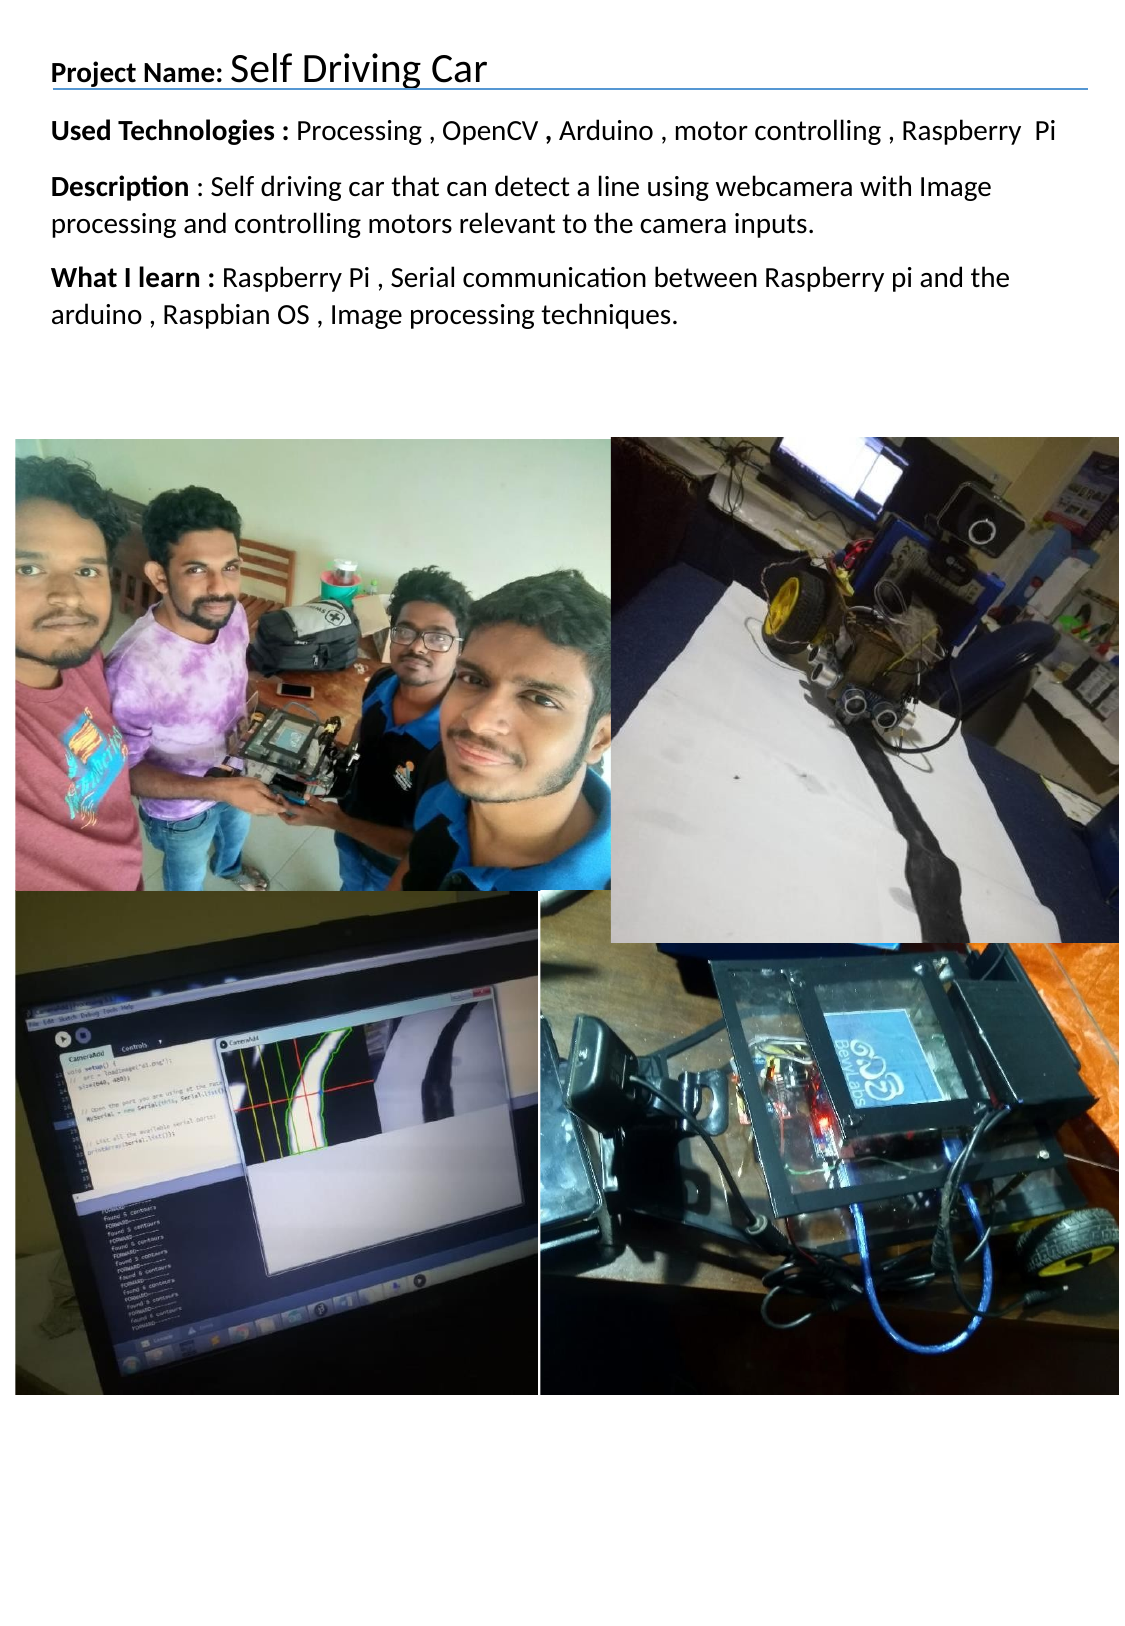

Project Name: Self Driving Car
Used Technologies : Processing , OpenCV , Arduino , motor controlling , Raspberry  Pi
Description : Self driving car that can detect a line using webcamera with Image processing and controlling motors relevant to the camera inputs.
What I learn : Raspberry Pi , Serial communication between Raspberry pi and the arduino , Raspbian OS , Image processing techniques.